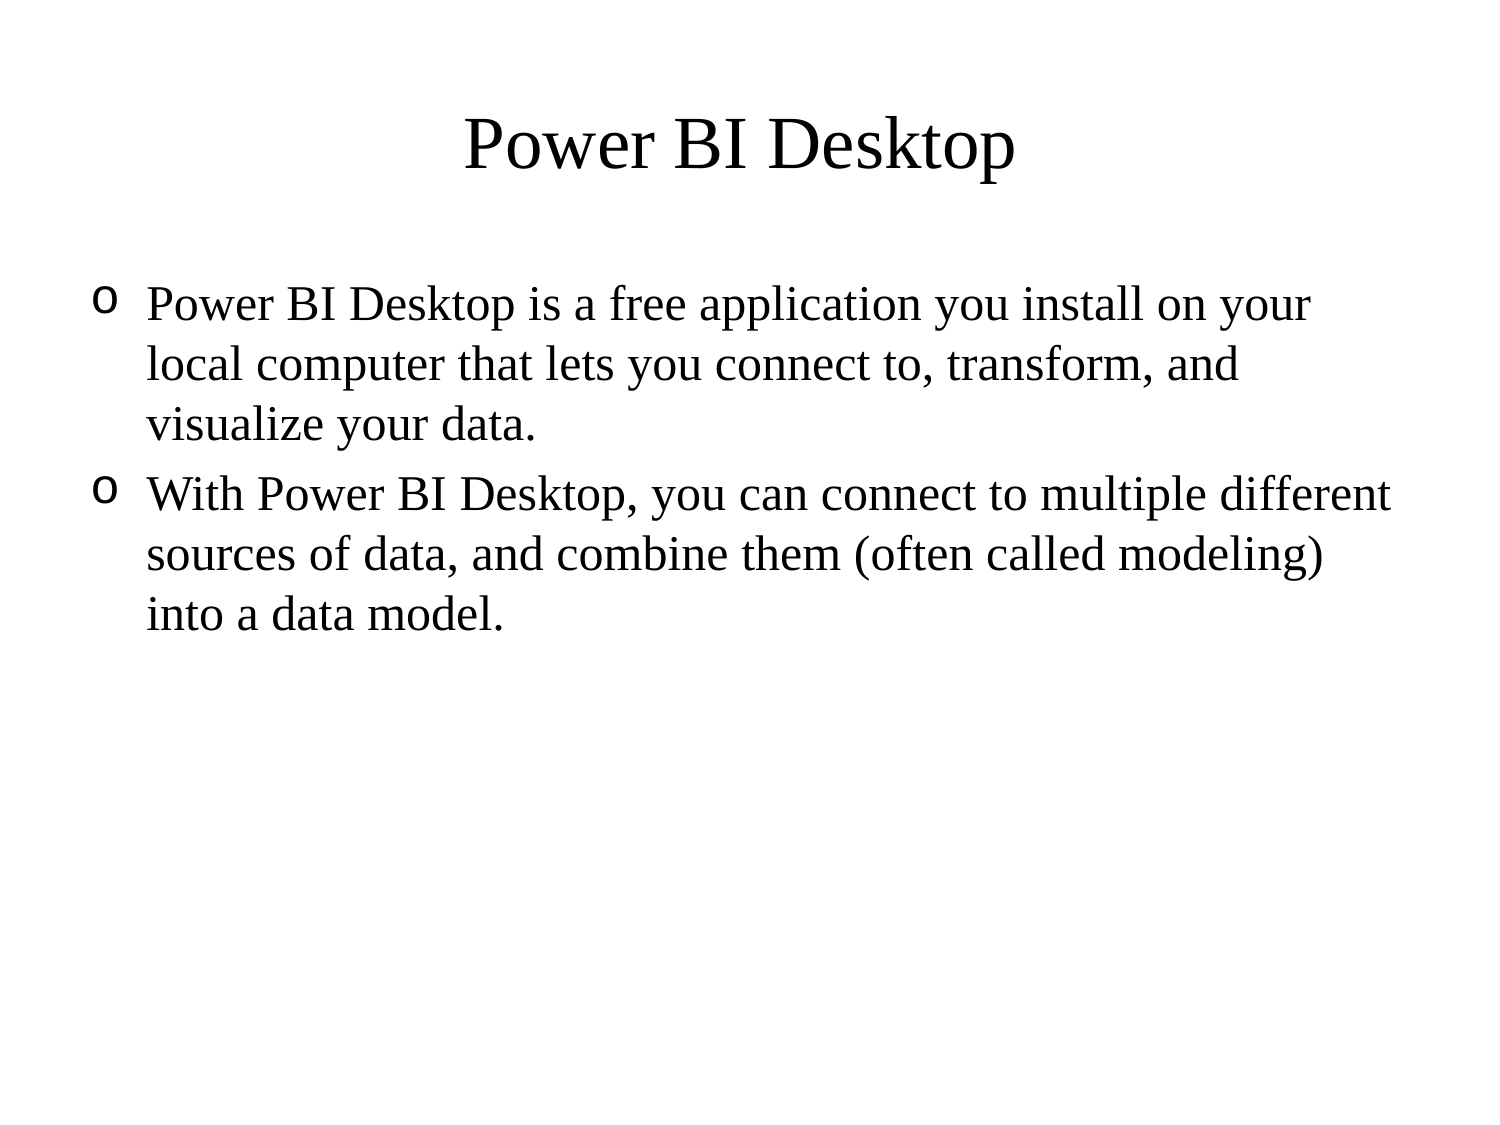

# Power BI Desktop
Power BI Desktop is a free application you install on your local computer that lets you connect to, transform, and visualize your data.
With Power BI Desktop, you can connect to multiple different sources of data, and combine them (often called modeling) into a data model.